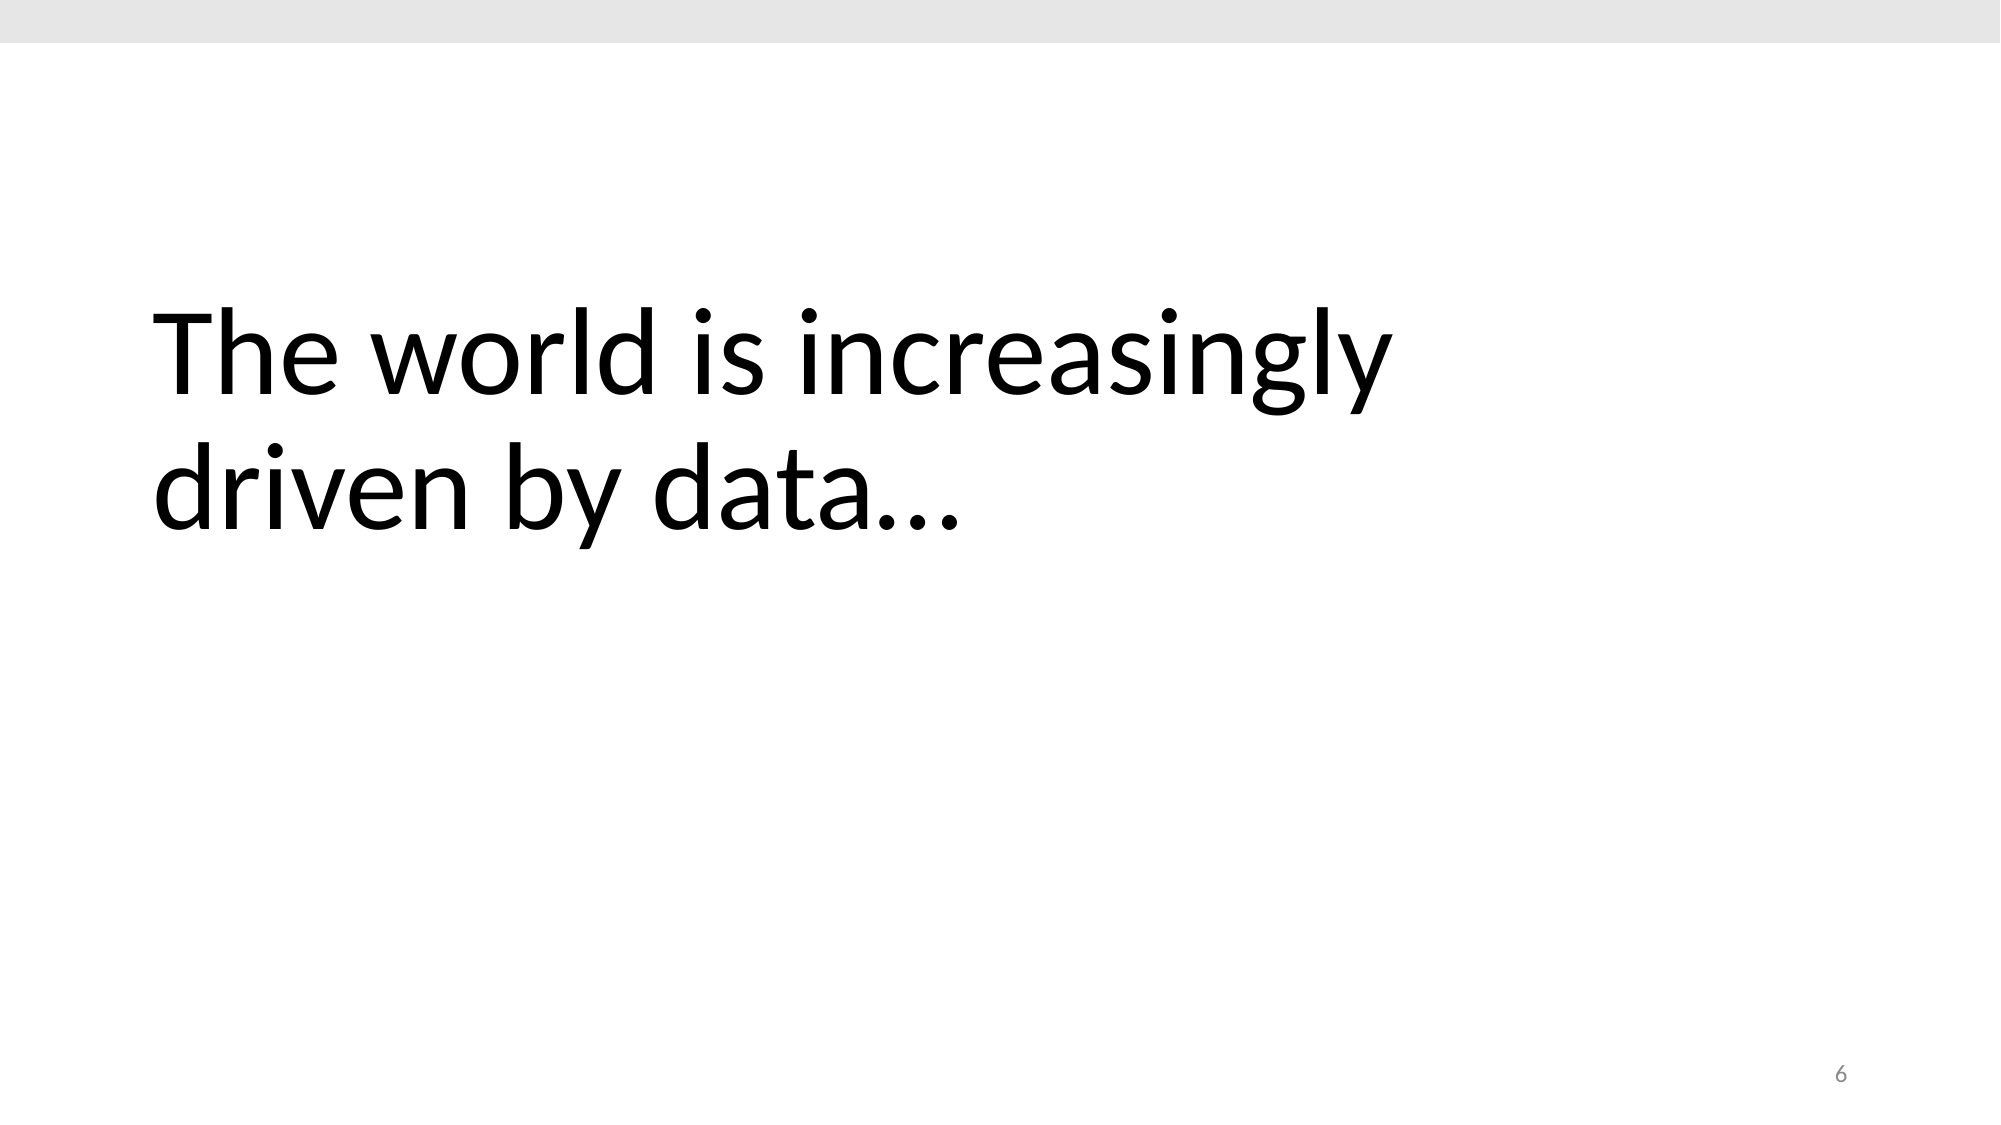

# The world is increasingly driven by data…
6